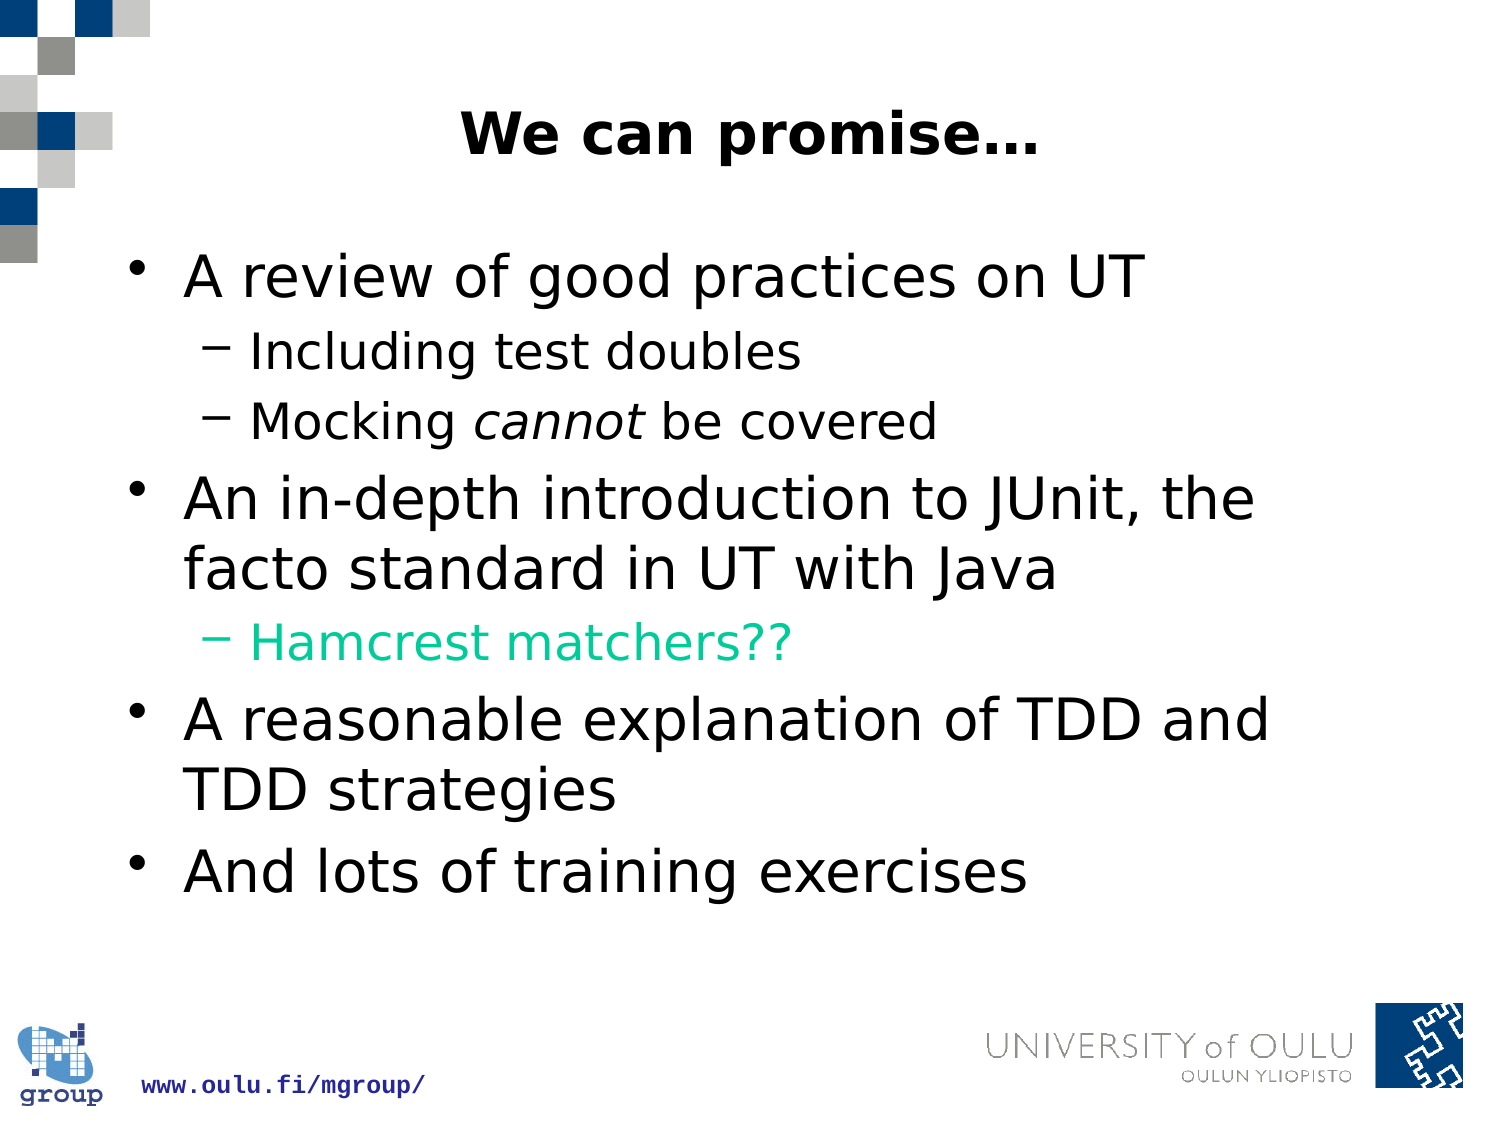

# We can promise…
A review of good practices on UT
Including test doubles
Mocking cannot be covered
An in-depth introduction to JUnit, the facto standard in UT with Java
Hamcrest matchers??
A reasonable explanation of TDD and TDD strategies
And lots of training exercises